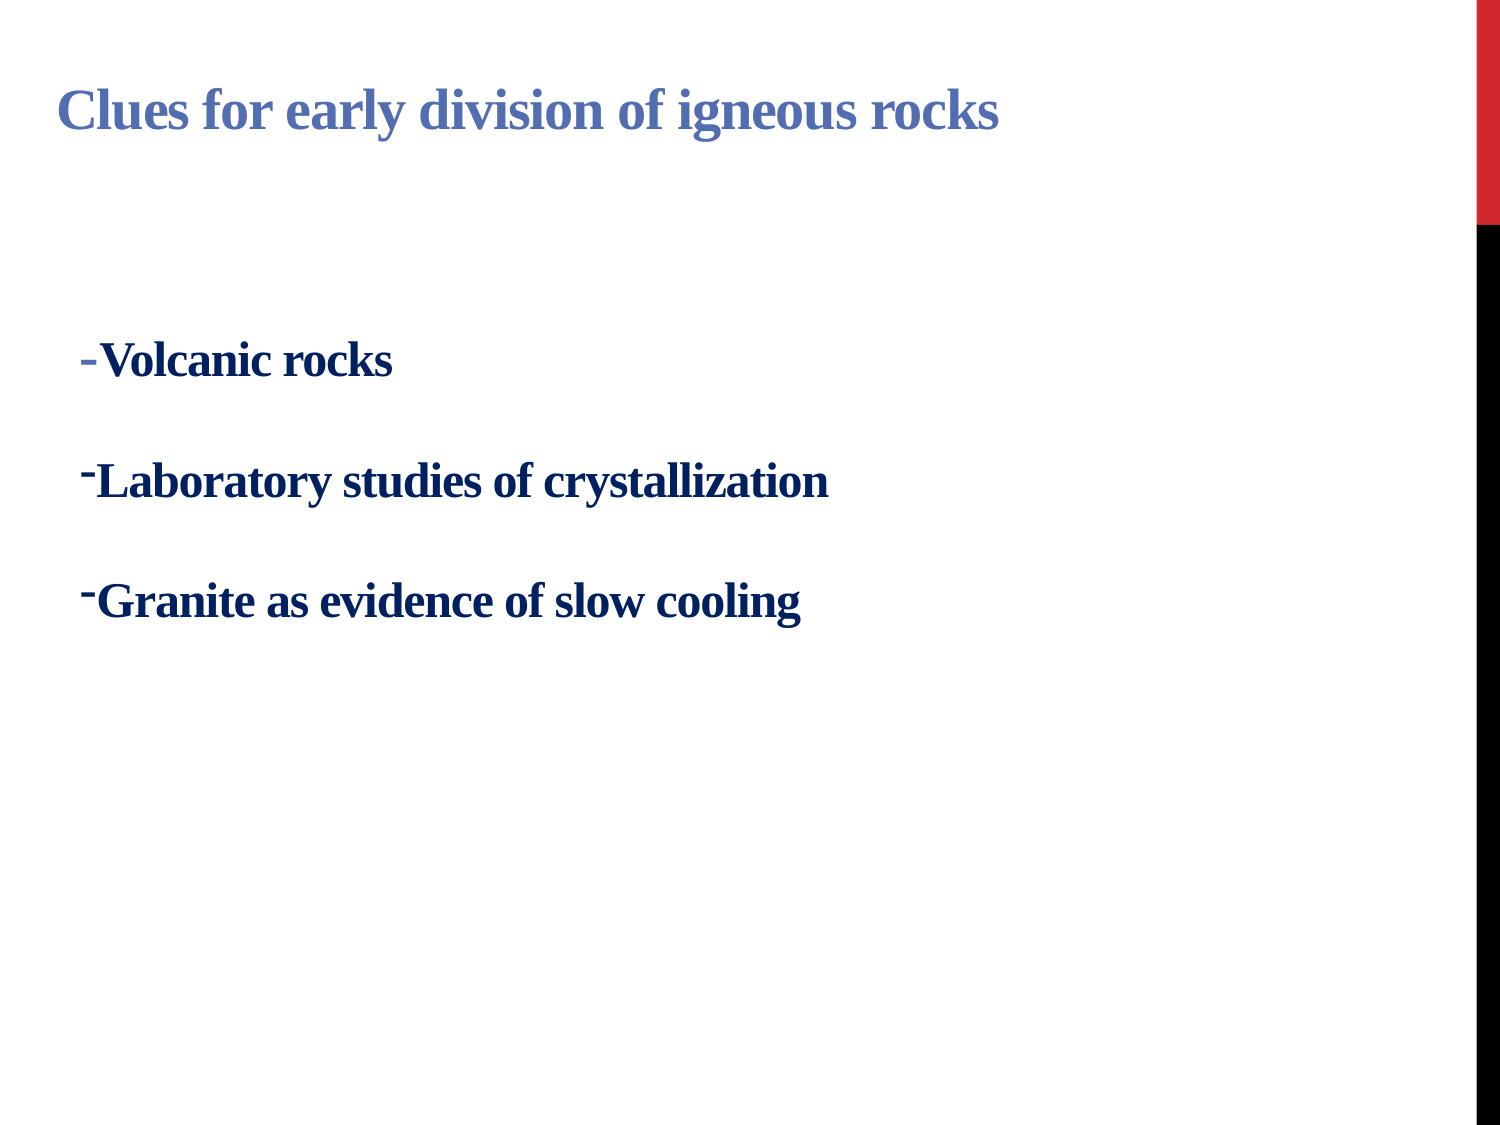

Clues for early division of igneous rocks
-Volcanic rocks

Laboratory studies of crystallization

Granite as evidence of slow cooling